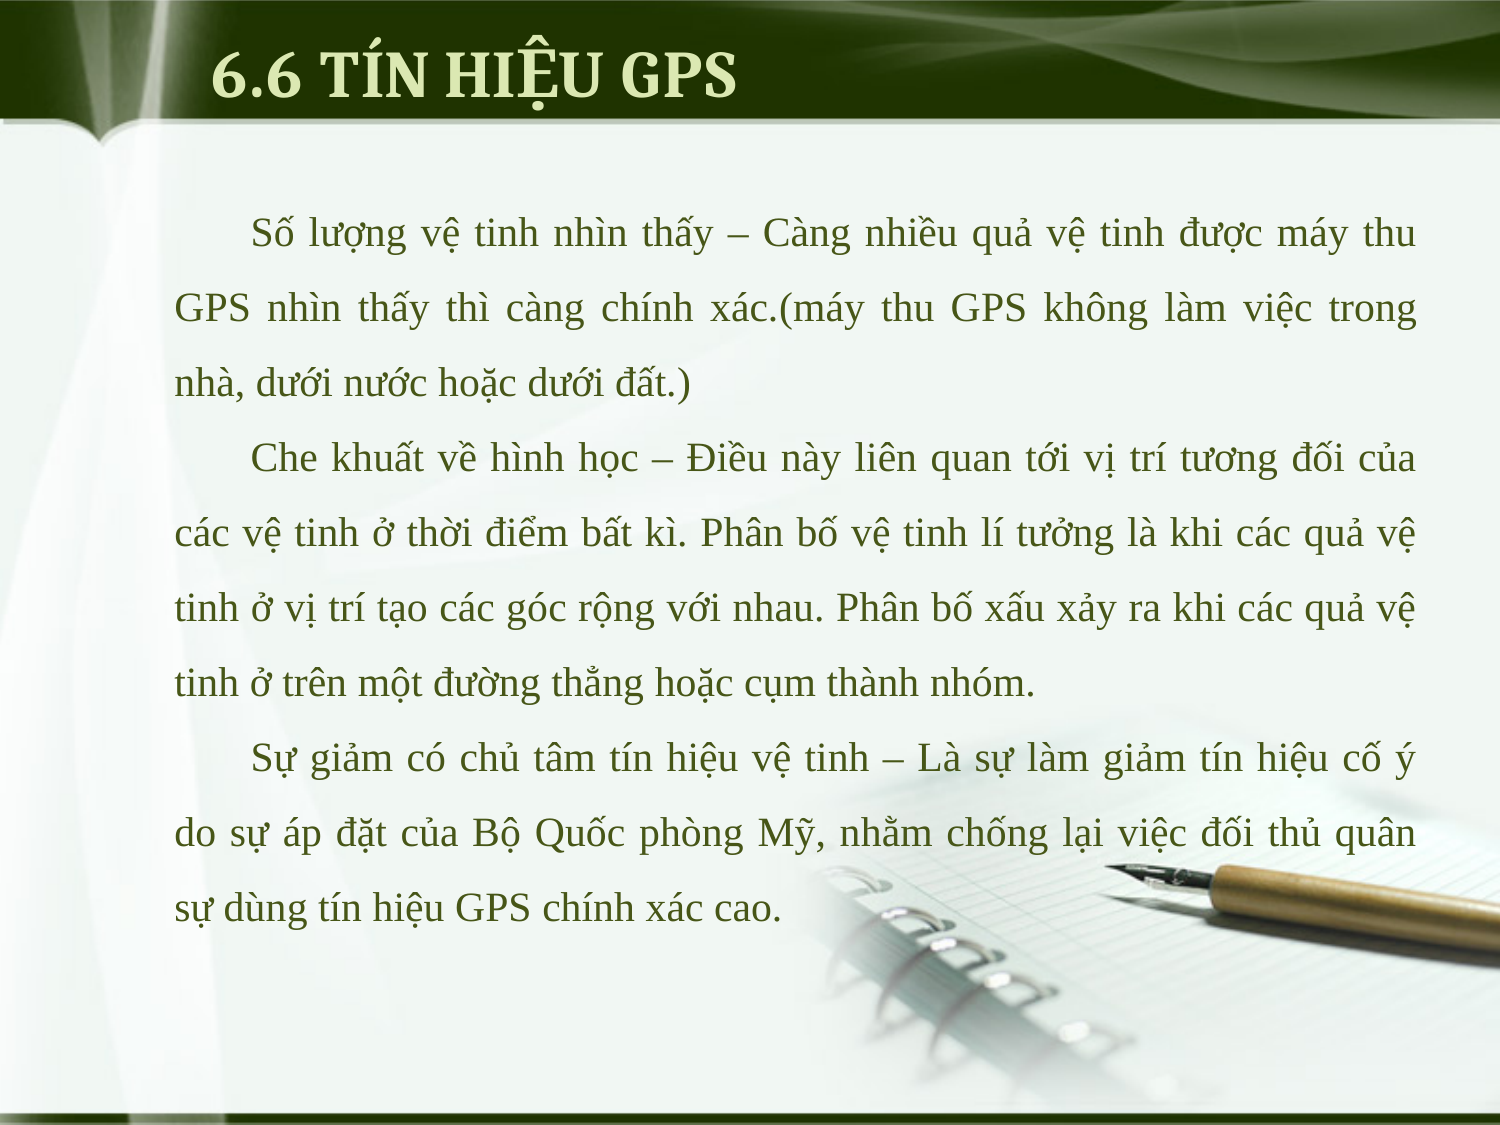

# 6.6 TÍN HIỆU GPS
Số lượng vệ tinh nhìn thấy – Càng nhiều quả vệ tinh được máy thu GPS nhìn thấy thì càng chính xác.(máy thu GPS không làm việc trong nhà, dưới nước hoặc dưới đất.)
Che khuất về hình học – Điều này liên quan tới vị trí tương đối của các vệ tinh ở thời điểm bất kì. Phân bố vệ tinh lí tưởng là khi các quả vệ tinh ở vị trí tạo các góc rộng với nhau. Phân bố xấu xảy ra khi các quả vệ tinh ở trên một đường thẳng hoặc cụm thành nhóm.
Sự giảm có chủ tâm tín hiệu vệ tinh – Là sự làm giảm tín hiệu cố ý do sự áp đặt của Bộ Quốc phòng Mỹ, nhằm chống lại việc đối thủ quân sự dùng tín hiệu GPS chính xác cao.